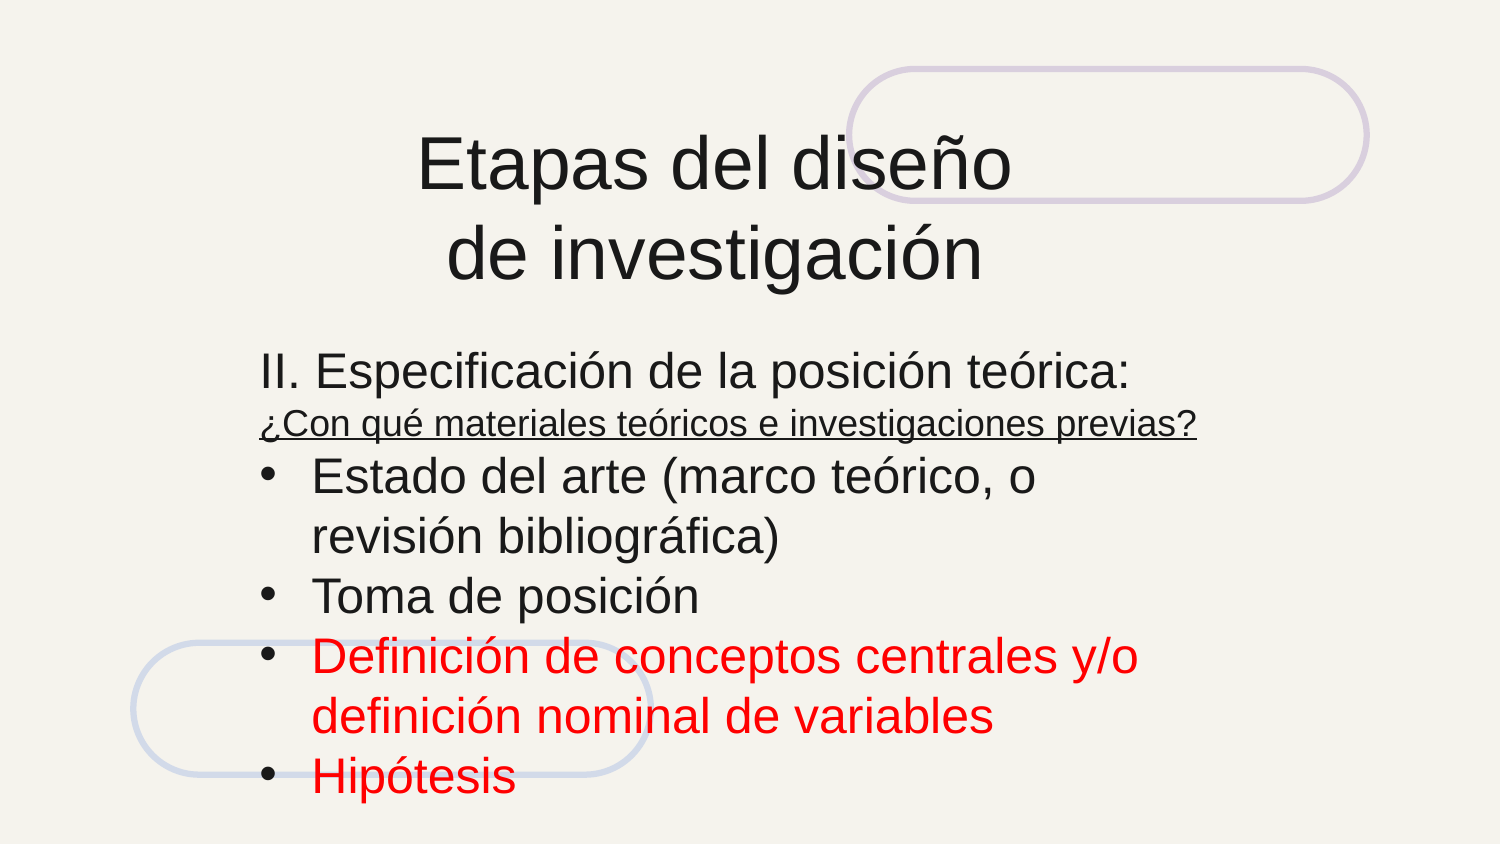

# Etapas del diseño de investigación
II. Especificación de la posición teórica: ¿Con qué materiales teóricos e investigaciones previas?
Estado del arte (marco teórico, o revisión bibliográfica)
Toma de posición
Definición de conceptos centrales y/o definición nominal de variables
Hipótesis